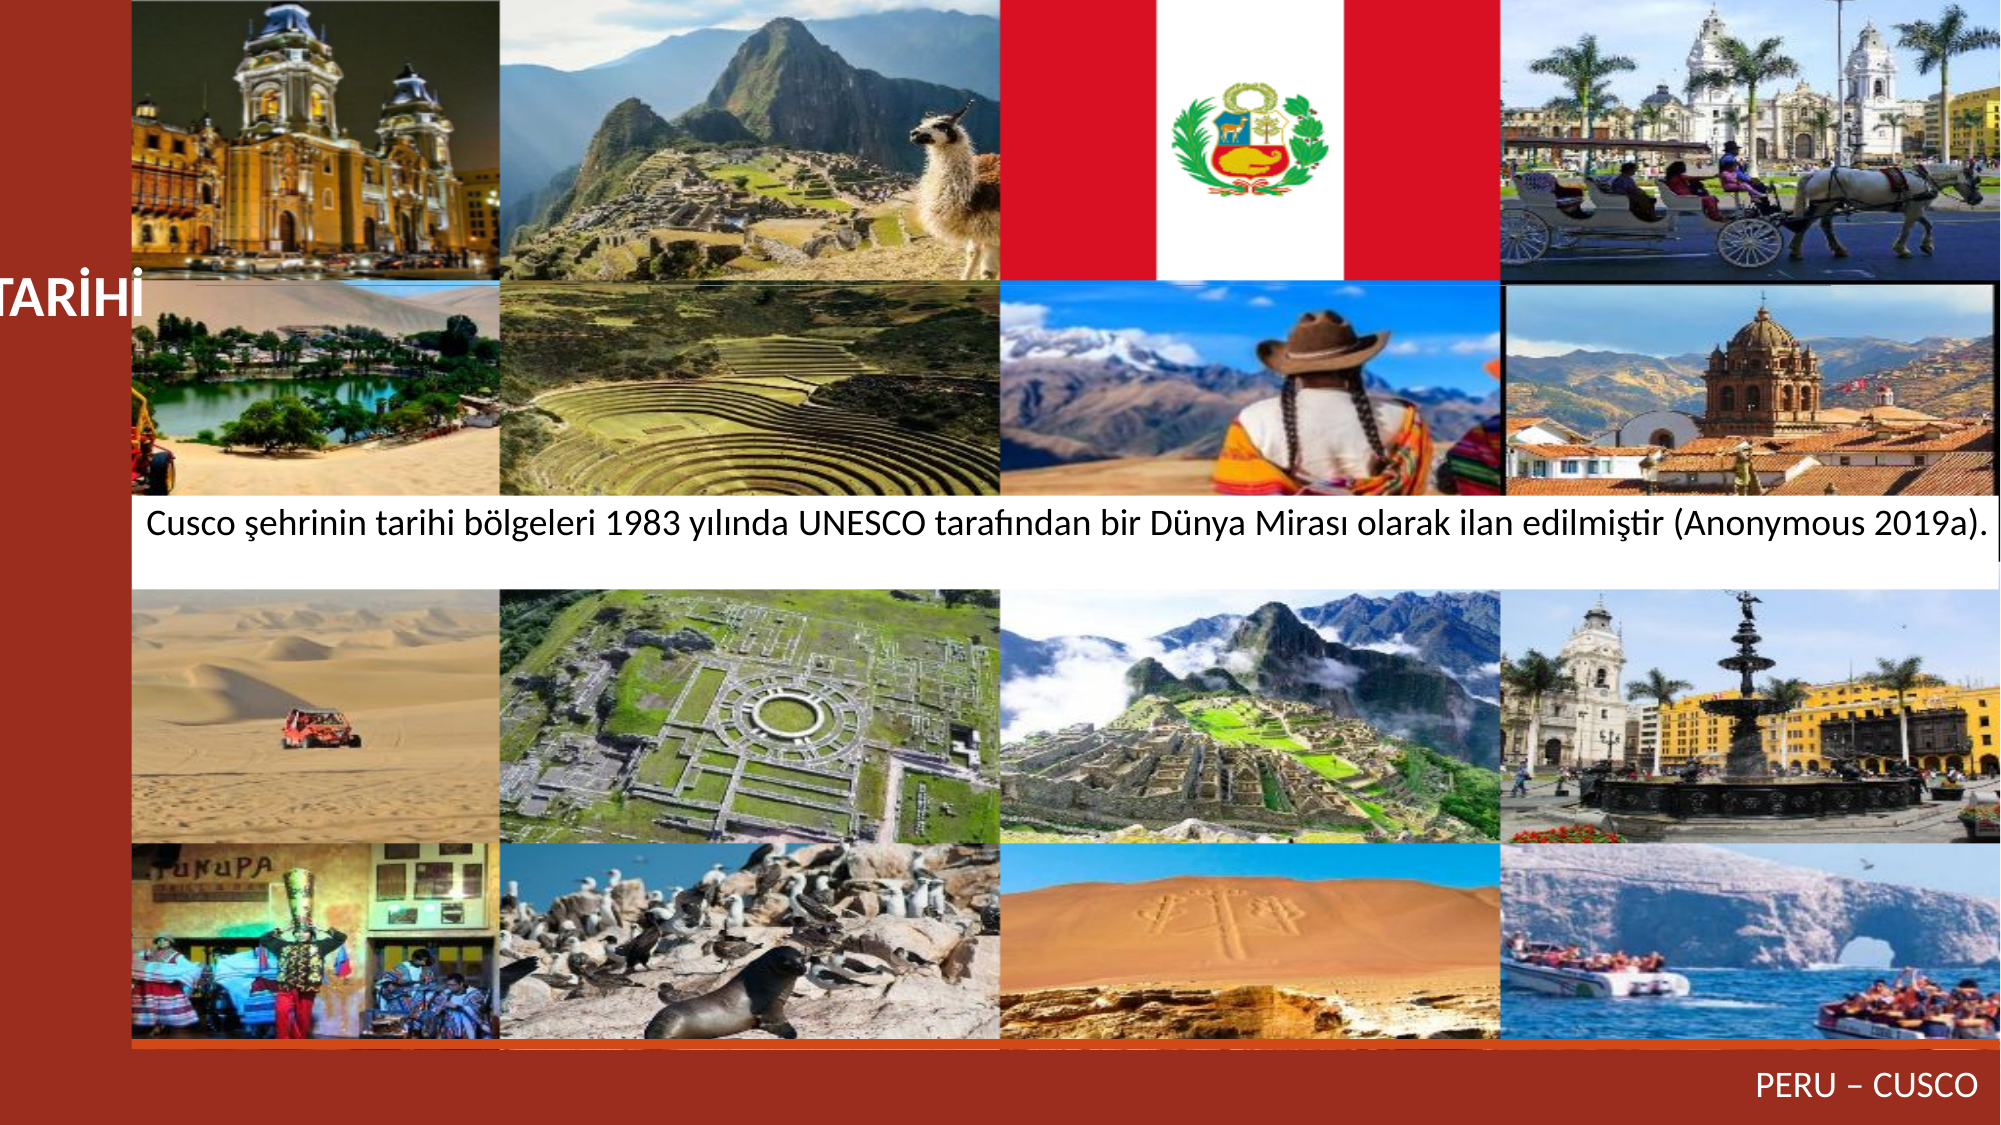

TARİHİ
Cusco şehrinin tarihi bölgeleri 1983 yılında UNESCO tarafından bir Dünya Mirası olarak ilan edilmiştir (Anonymous 2019a).

PERU – CUSCO